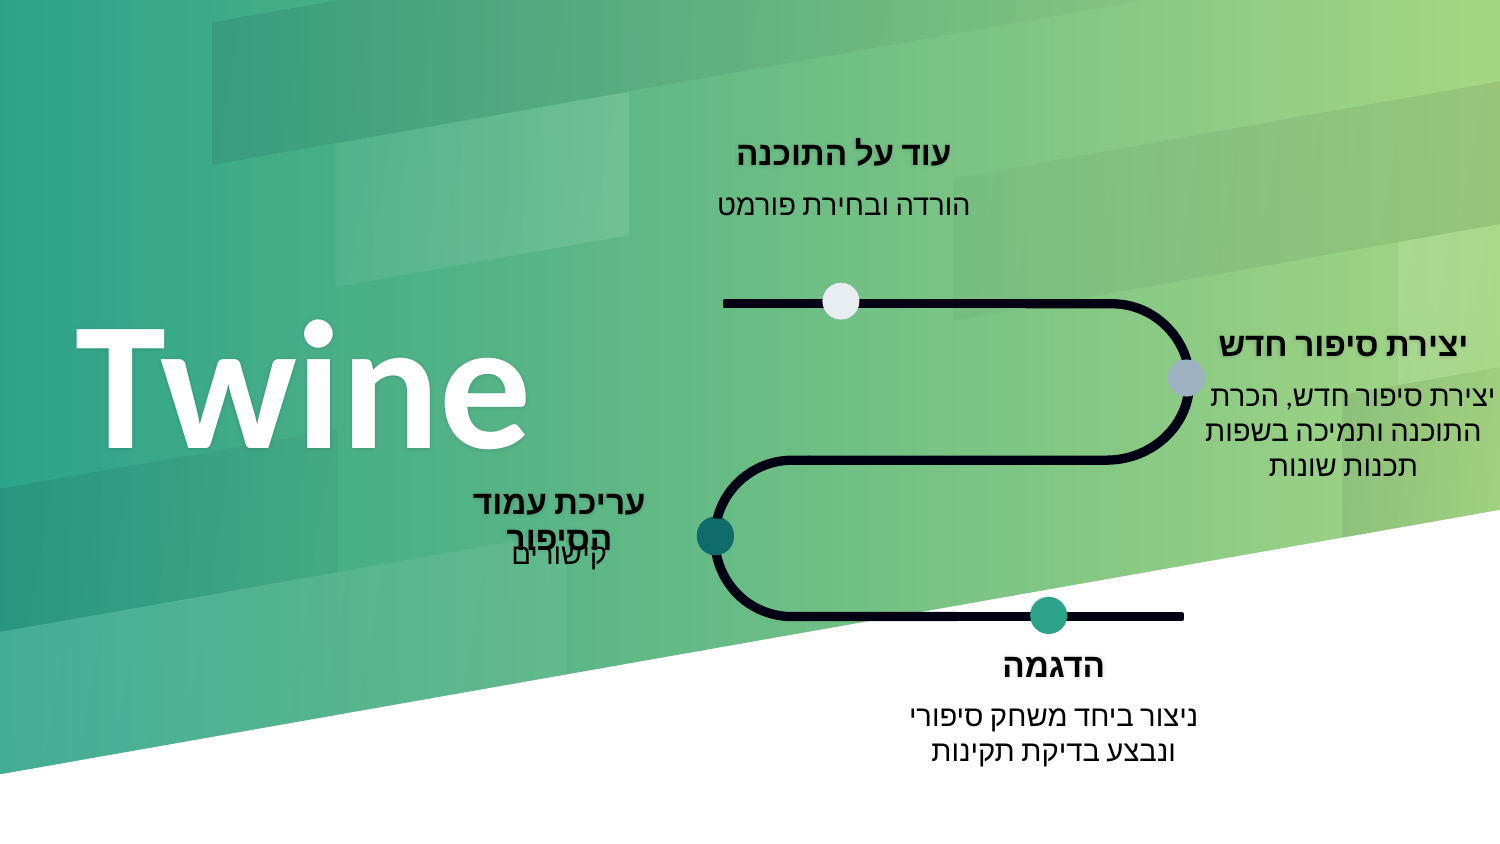

עוד על התוכנה
הורדה ובחירת פורמט

Twine

יצירת סיפור חדש

יצירת סיפור חדש, הכרת    התוכנה ותמיכה בשפות תכנות שונות

עריכת עמוד הסיפור

קישורים

הדגמה
ניצור ביחד משחק סיפורי ונבצע בדיקת תקינות